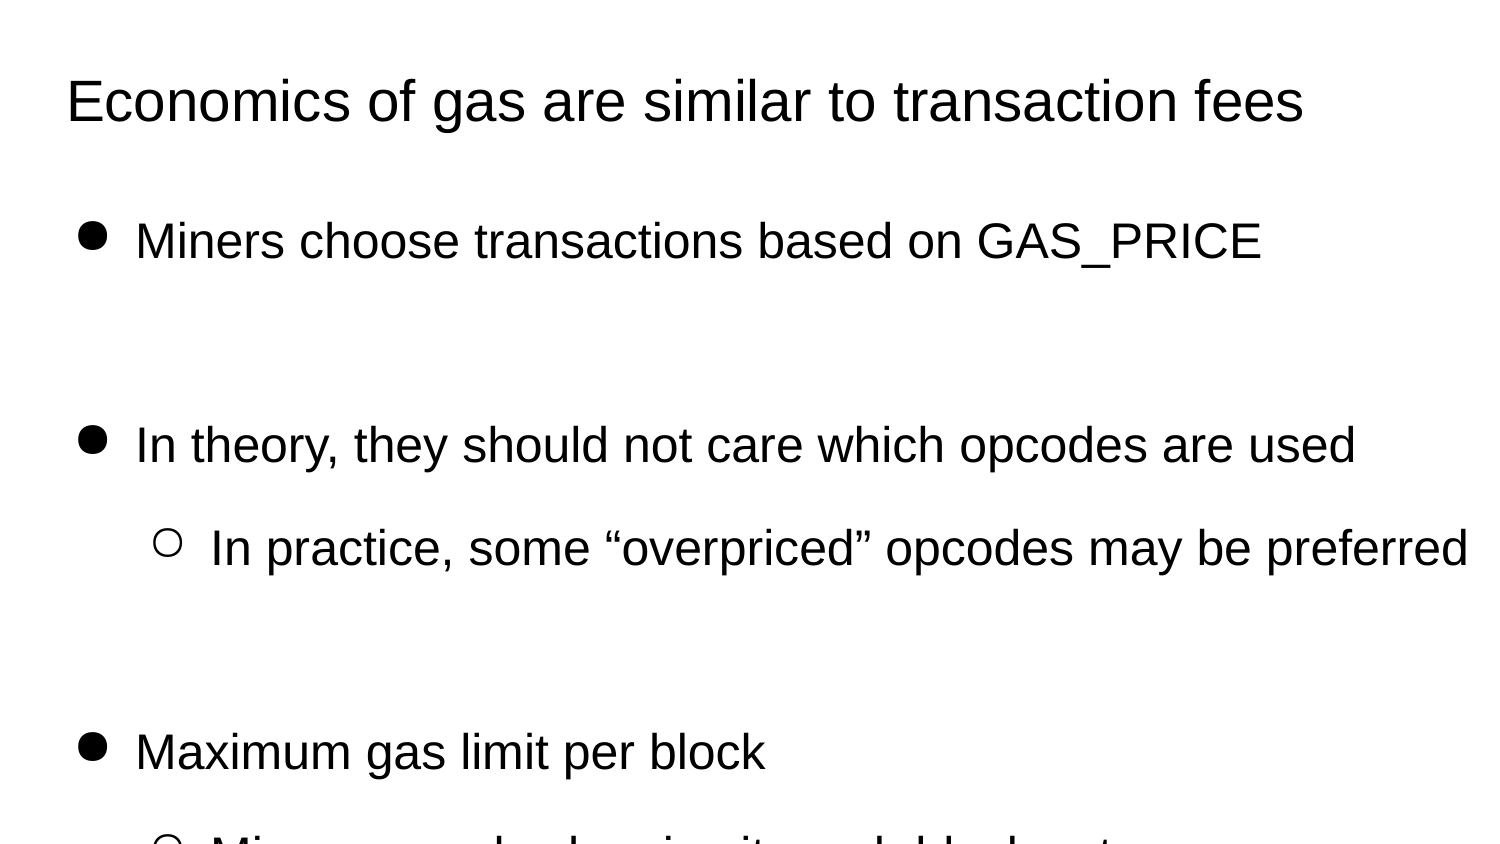

# Economics of gas are similar to transaction fees
Miners choose transactions based on GAS_PRICE

In theory, they should not care which opcodes are used
In practice, some “overpriced” opcodes may be preferred

Maximum gas limit per block
Miners can slowly raise it, each block votes